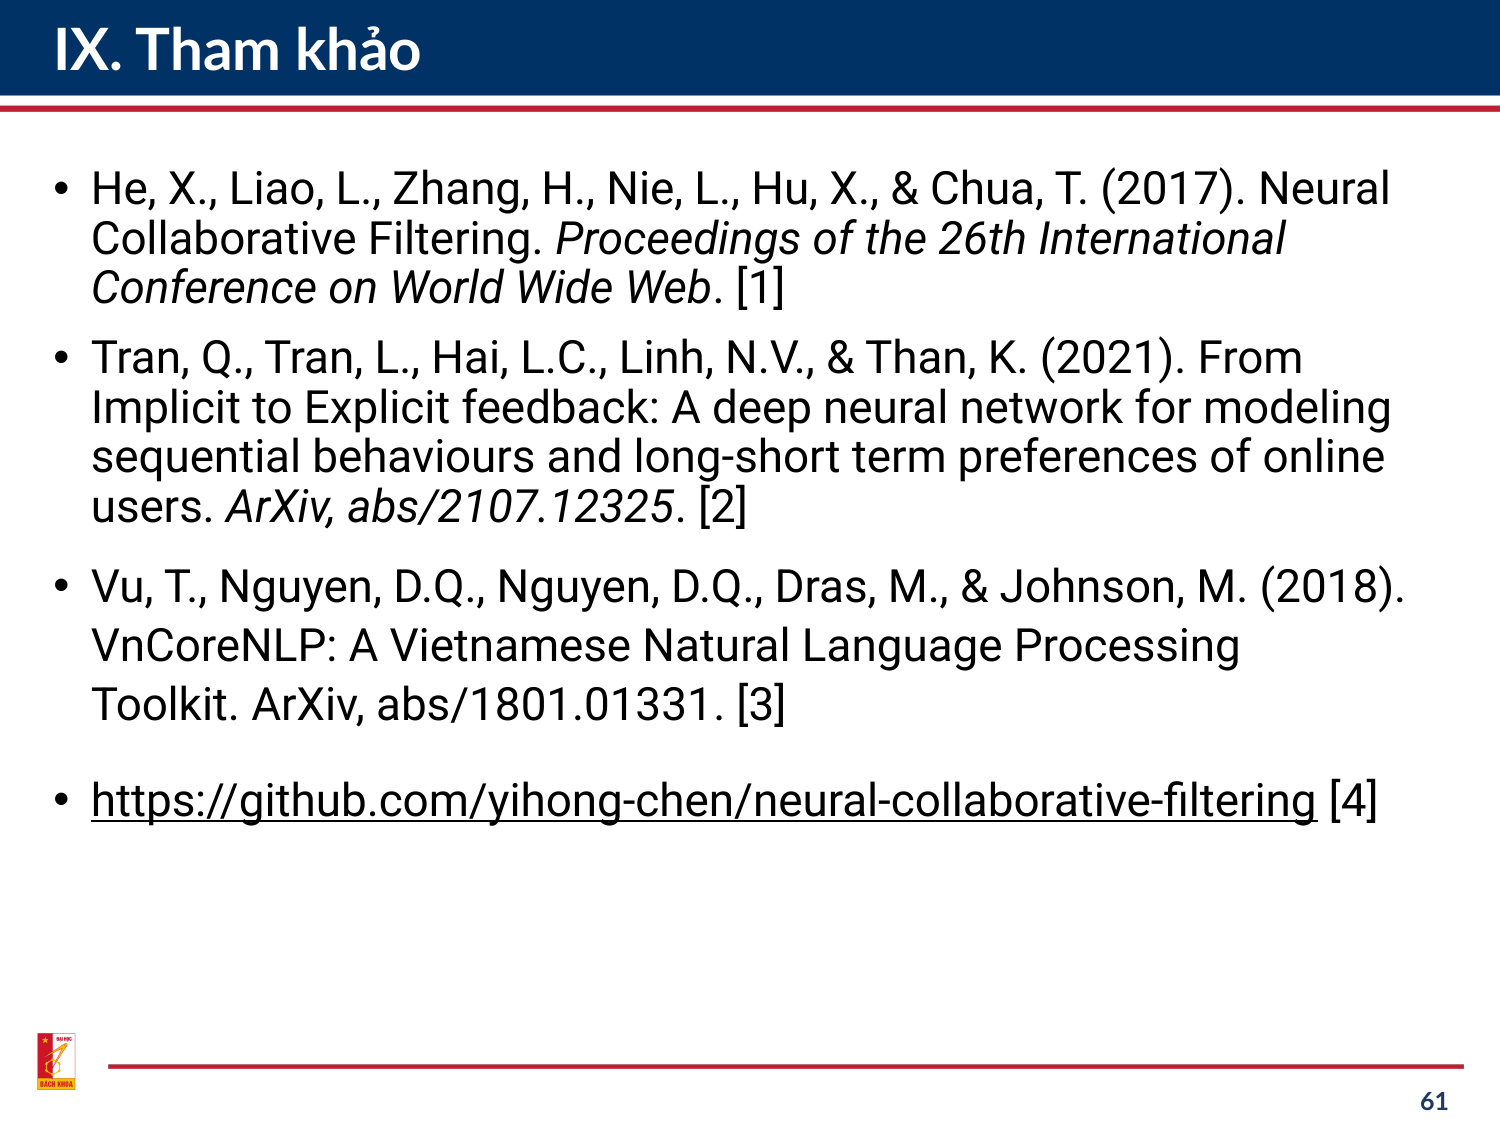

# IX. Tham khảo
He, X., Liao, L., Zhang, H., Nie, L., Hu, X., & Chua, T. (2017). Neural Collaborative Filtering. Proceedings of the 26th International Conference on World Wide Web. [1]
Tran, Q., Tran, L., Hai, L.C., Linh, N.V., & Than, K. (2021). From Implicit to Explicit feedback: A deep neural network for modeling sequential behaviours and long-short term preferences of online users. ArXiv, abs/2107.12325. [2]
Vu, T., Nguyen, D.Q., Nguyen, D.Q., Dras, M., & Johnson, M. (2018). VnCoreNLP: A Vietnamese Natural Language Processing Toolkit. ArXiv, abs/1801.01331. [3]
https://github.com/yihong-chen/neural-collaborative-filtering [4]

61